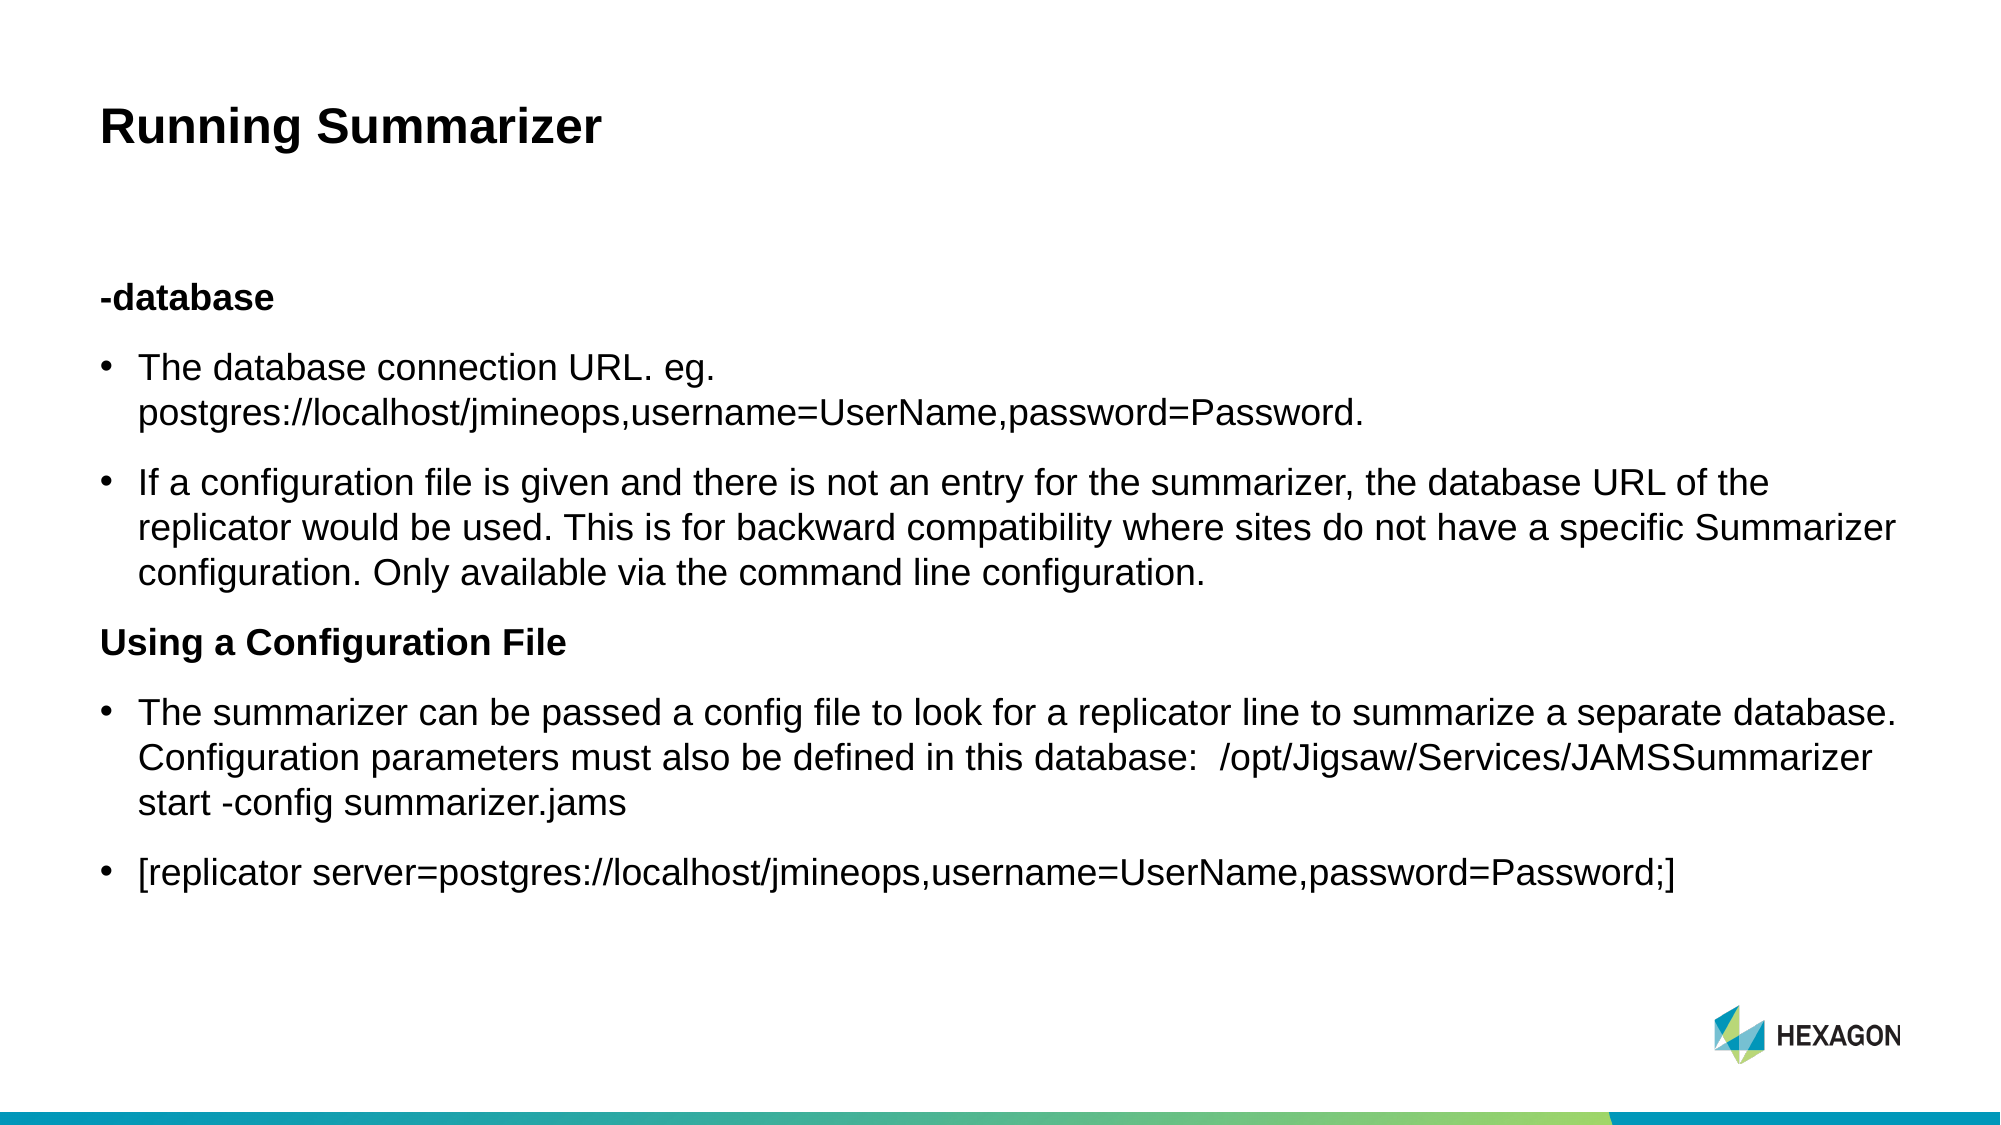

# Running Summarizer
-database
The database connection URL. eg. postgres://localhost/jmineops,username=UserName,password=Password.
If a configuration file is given and there is not an entry for the summarizer, the database URL of the replicator would be used. This is for backward compatibility where sites do not have a specific Summarizer configuration. Only available via the command line configuration.
Using a Configuration File
The summarizer can be passed a config file to look for a replicator line to summarize a separate database. Configuration parameters must also be defined in this database:  /opt/Jigsaw/Services/JAMSSummarizer start -config summarizer.jams
[replicator server=postgres://localhost/jmineops,username=UserName,password=Password;]